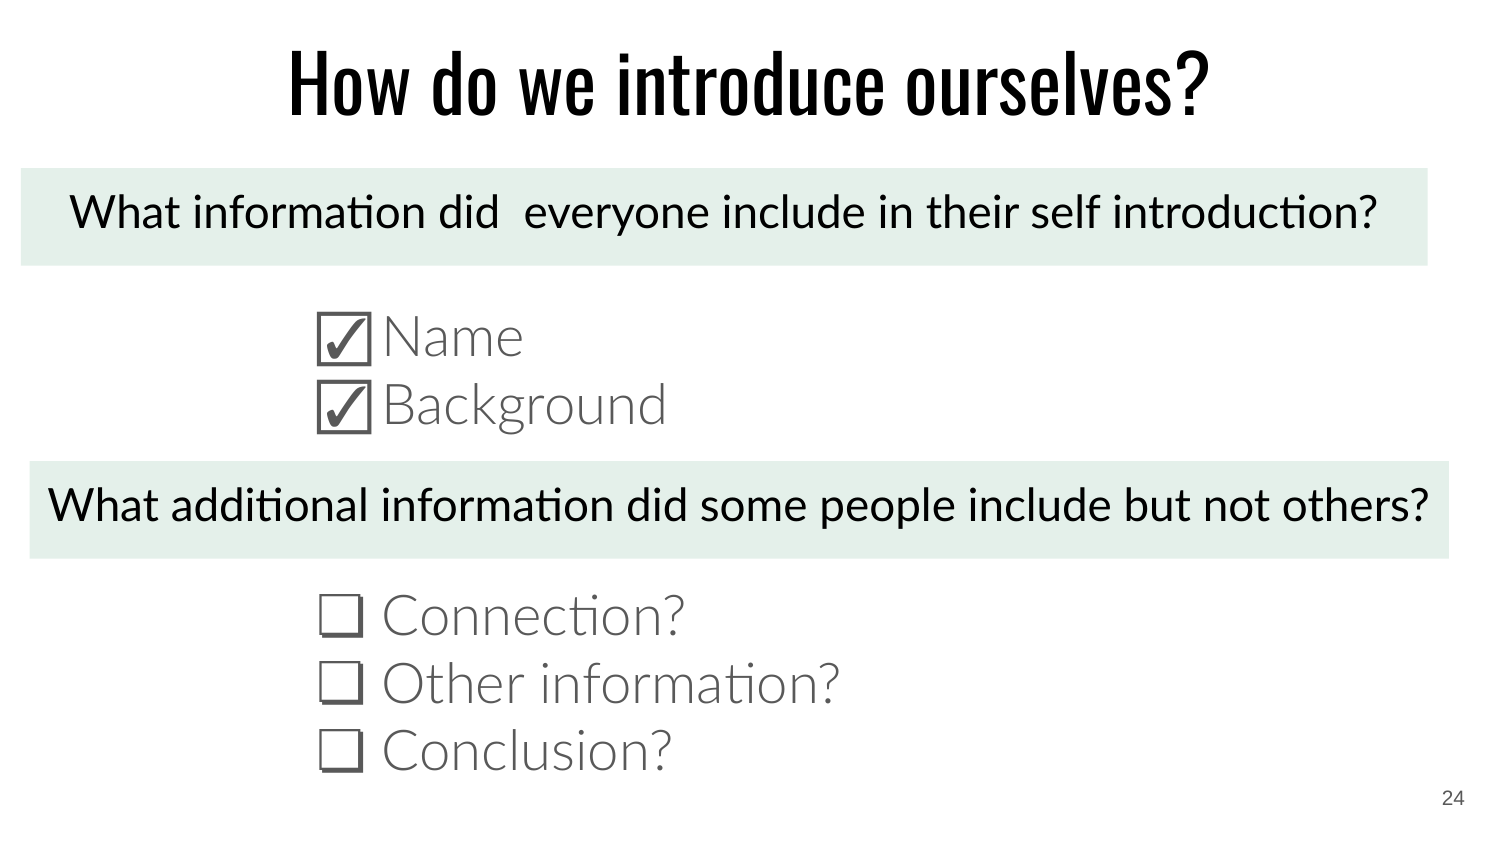

# How do we introduce ourselves?
What information did  everyone include in their self introduction?

Name
Background

What additional information did some people include but not others?

Connection?
Other information?
Conclusion?
24